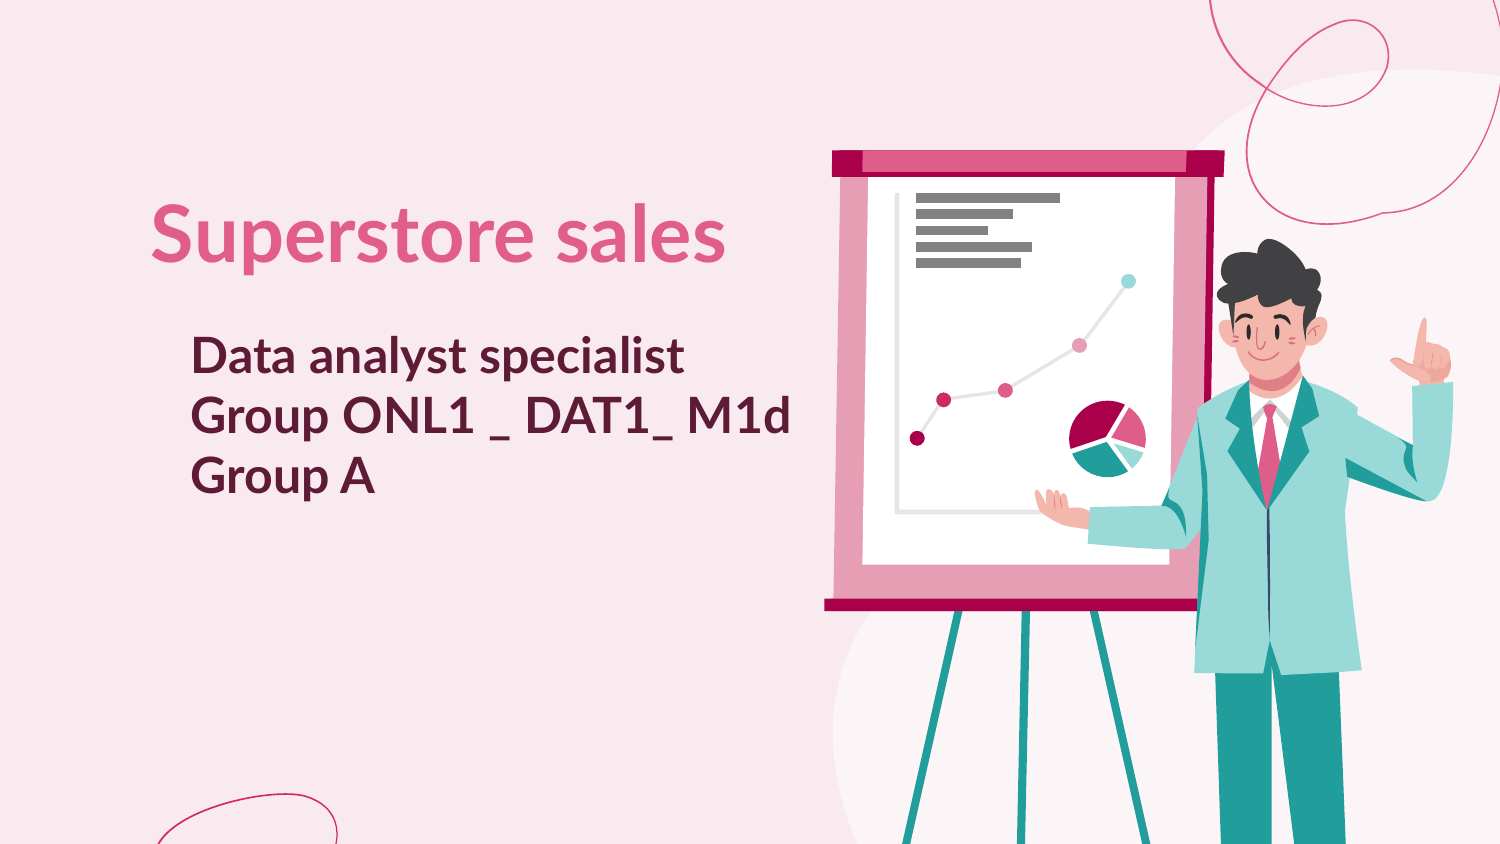

# Superstore sales

Data analyst specialist
Group ONL1 _ DAT1_ M1d
Group A